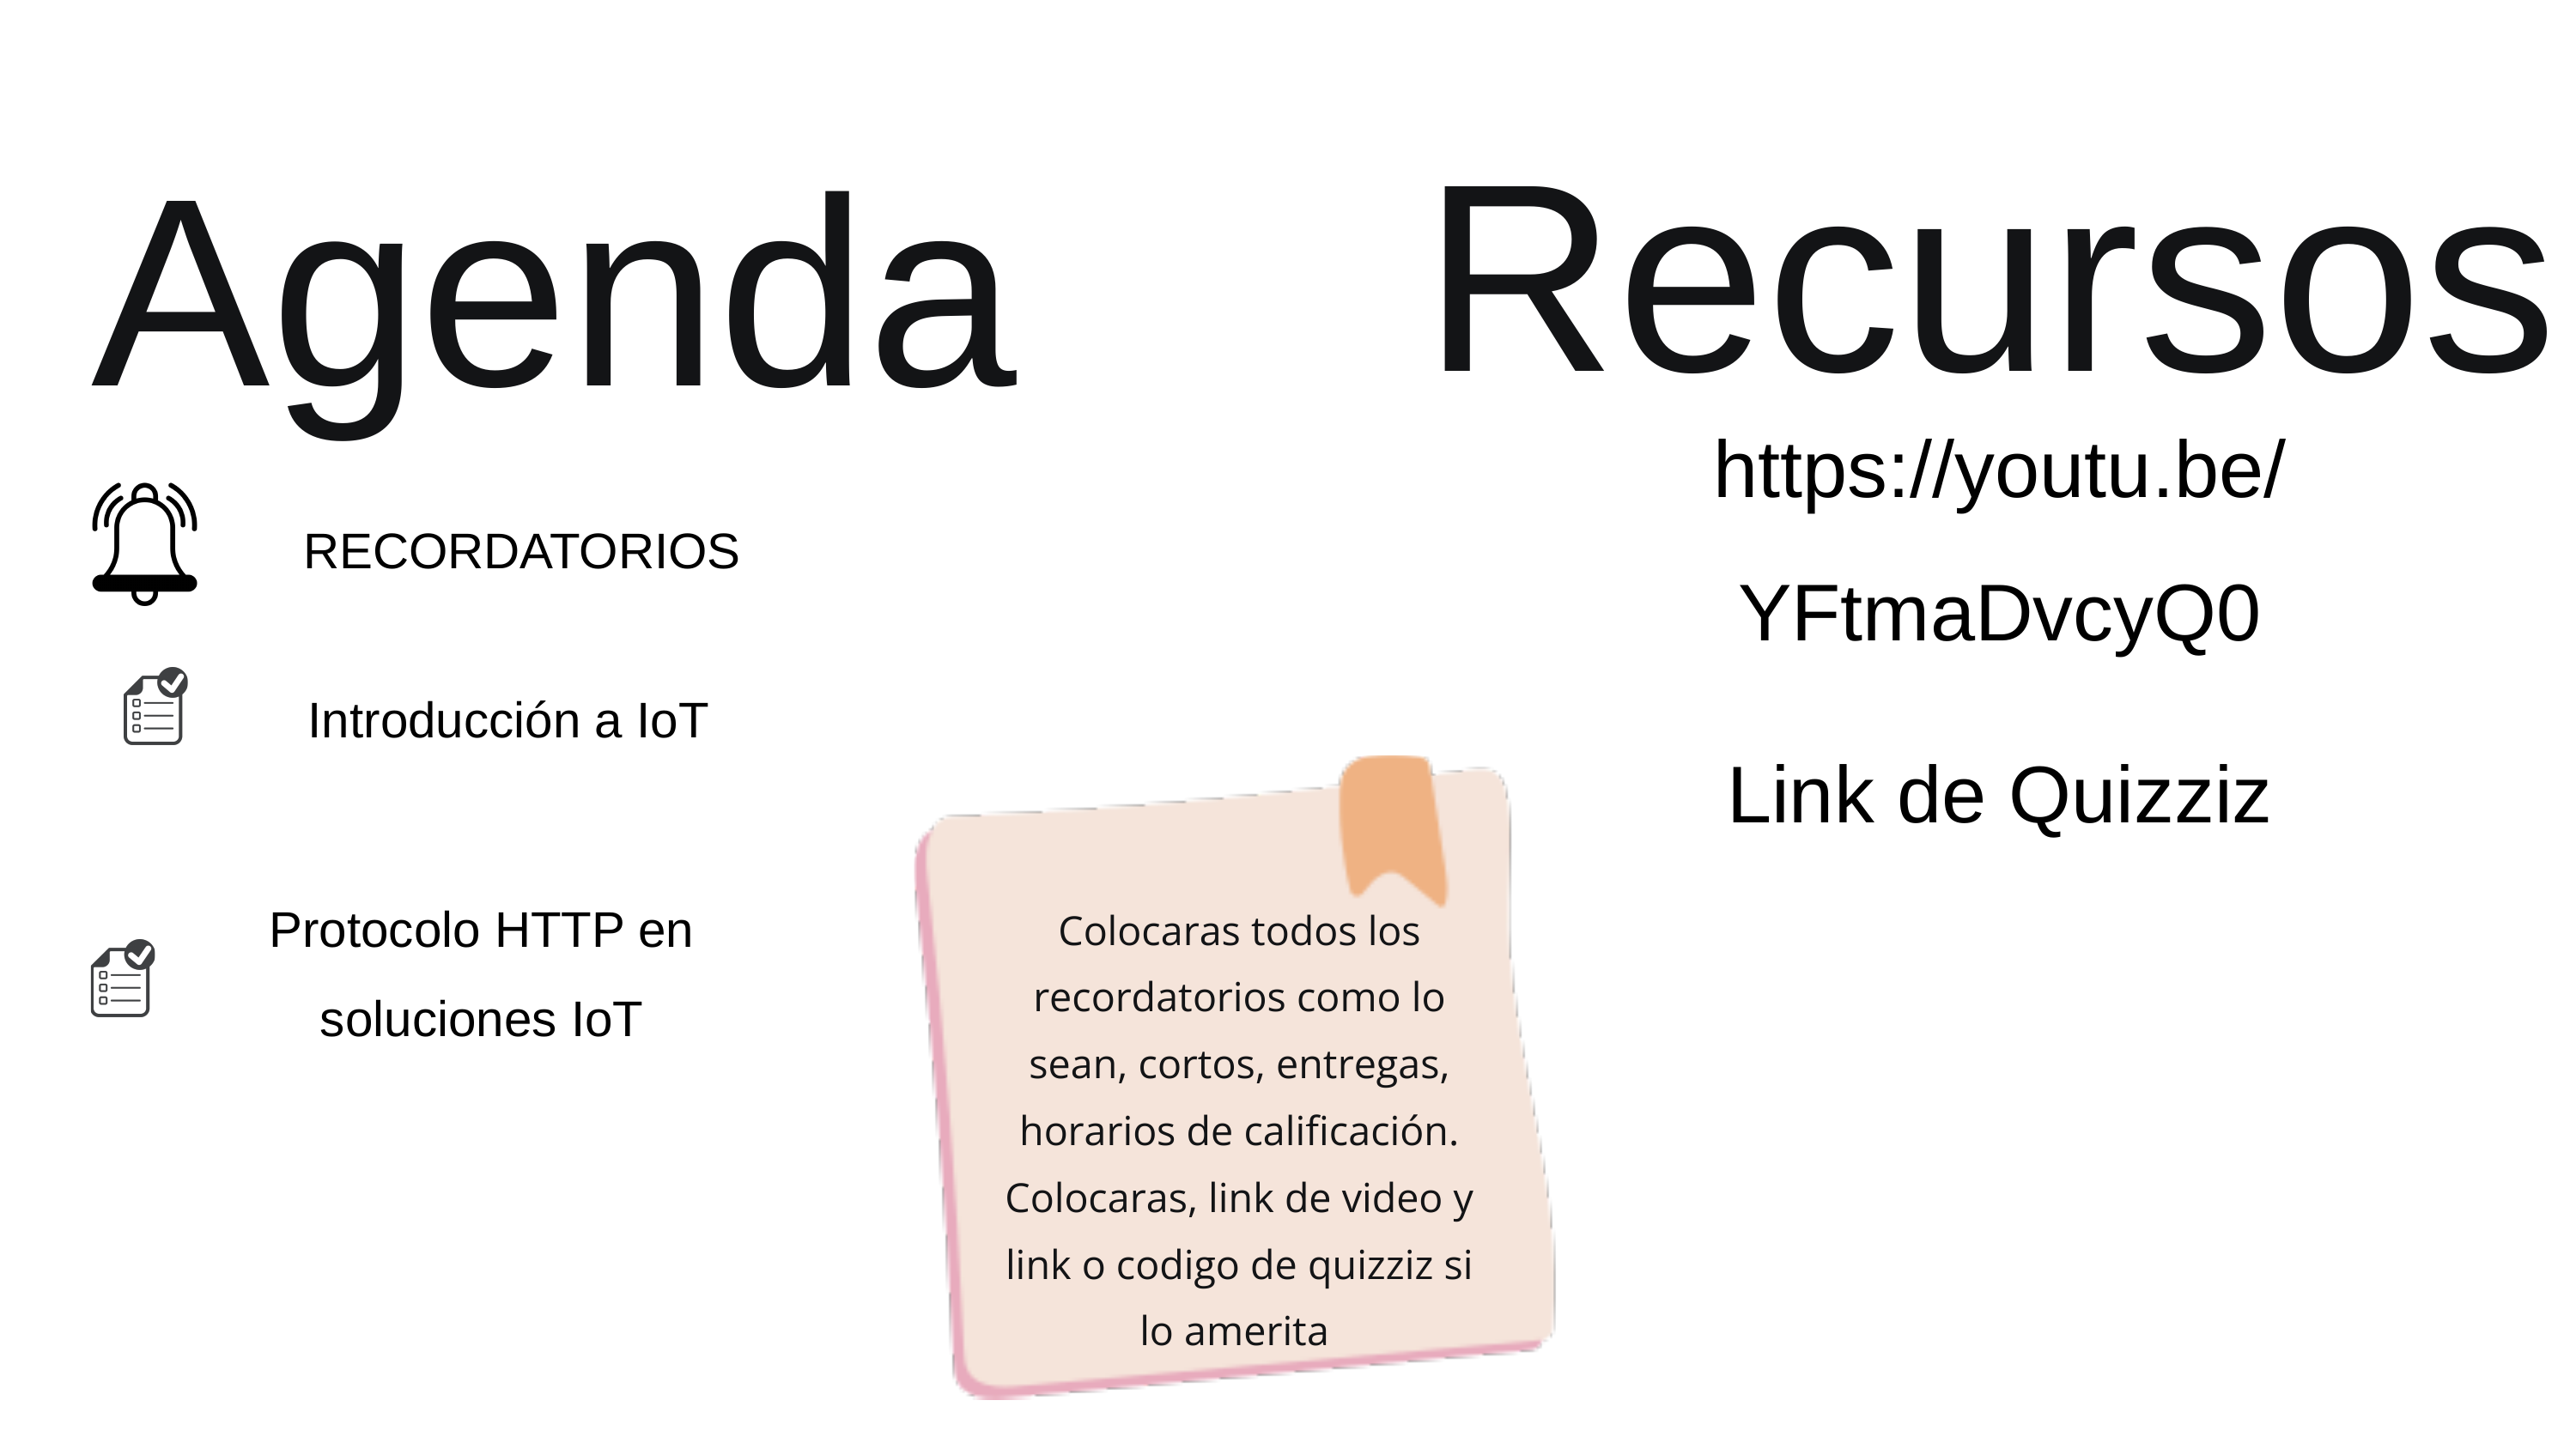

Recursos
Agenda

https://youtu.be/YFtmaDvcyQ0

RECORDATORIOS

Introducción a IoT

Link de Quizziz

Colocaras todos los recordatorios como lo sean, cortos, entregas, horarios de calificación. Colocaras, link de video y link o codigo de quizziz si lo amerita

Protocolo HTTP en soluciones IoT